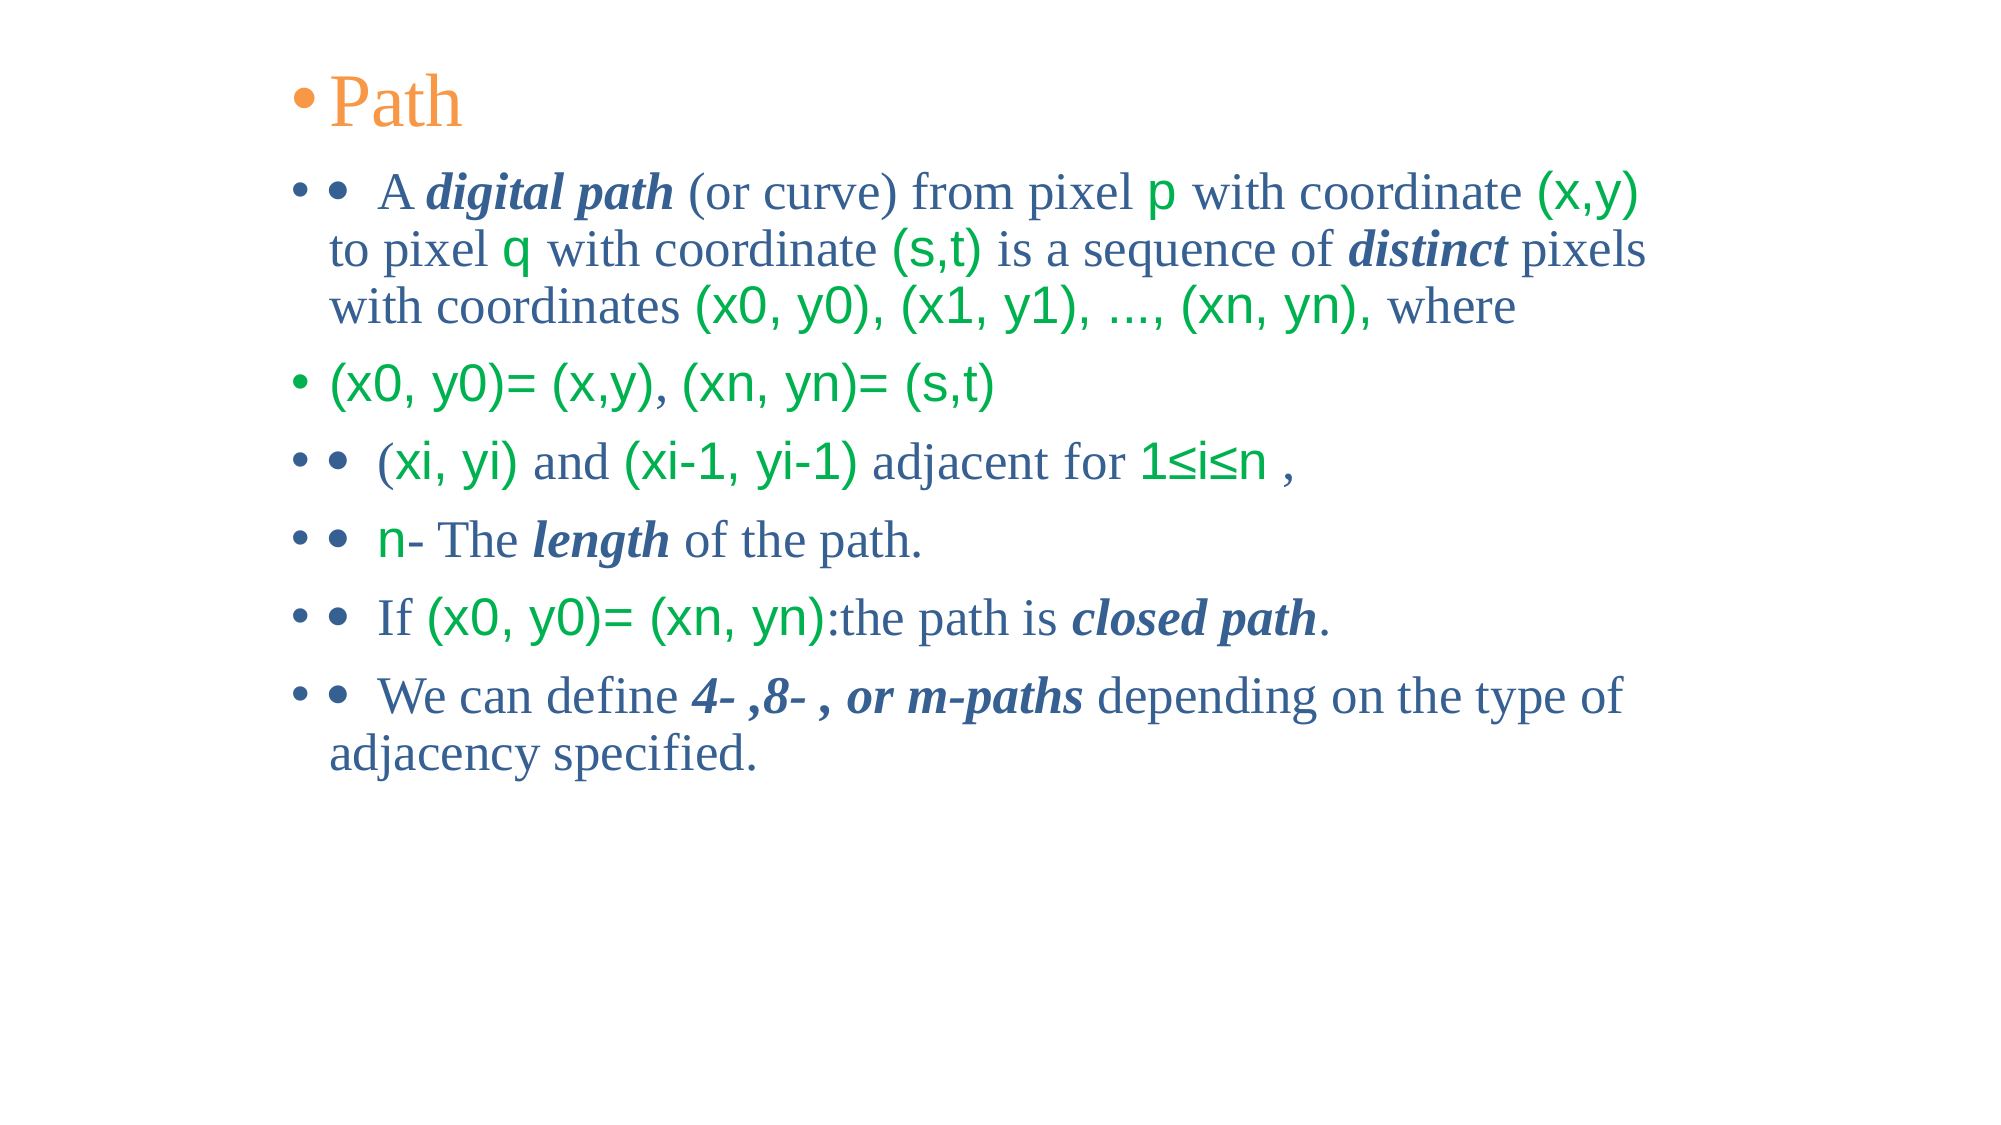

Path
• A digital path (or curve) from pixel p with coordinate (x,y) to pixel q with coordinate (s,t) is a sequence of distinct pixels with coordinates (x0, y0), (x1, y1), ..., (xn, yn), where
(x0, y0)= (x,y), (xn, yn)= (s,t)
• (xi, yi) and (xi-1, yi-1) adjacent for 1≤i≤n ,
• n- The length of the path.
• If (x0, y0)= (xn, yn):the path is closed path.
• We can define 4- ,8- , or m-paths depending on the type of adjacency specified.